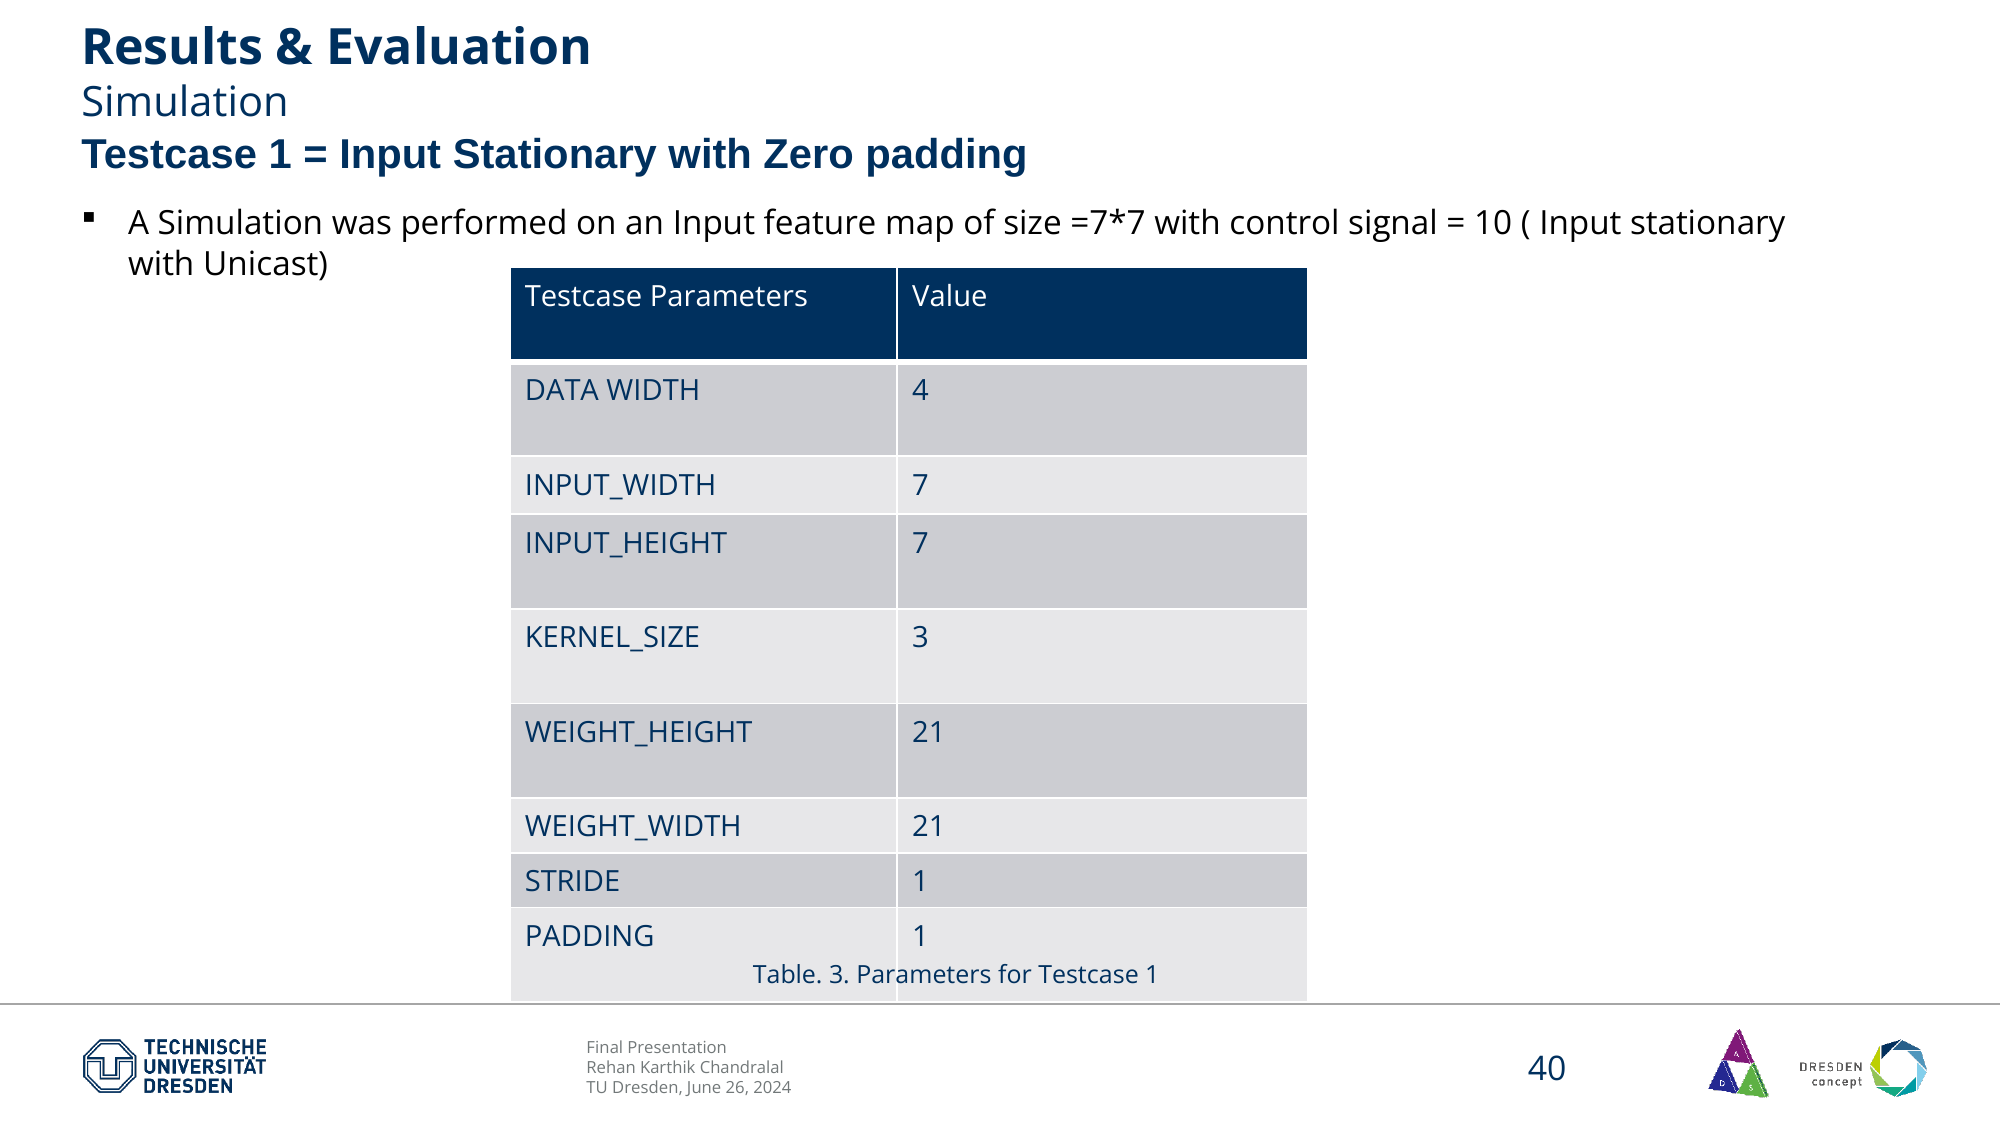

# Results & Evaluation Simulation
Testcase 1 = Input Stationary with Zero padding
A Simulation was performed on an Input feature map of size =7*7 with control signal = 10 ( Input stationary with Unicast)
| Testcase Parameters P | Value |
| --- | --- |
| DATA WIDTH | 4 |
| INPUT\_WIDTH | 7 |
| INPUT\_HEIGHT | 7 |
| KERNEL\_SIZE | 3 |
| WEIGHT\_HEIGHT | 21 |
| WEIGHT\_WIDTH | 21 |
| STRIDE | 1 |
| PADDING | 1 |
             Table. 3. Parameters for Testcase 1